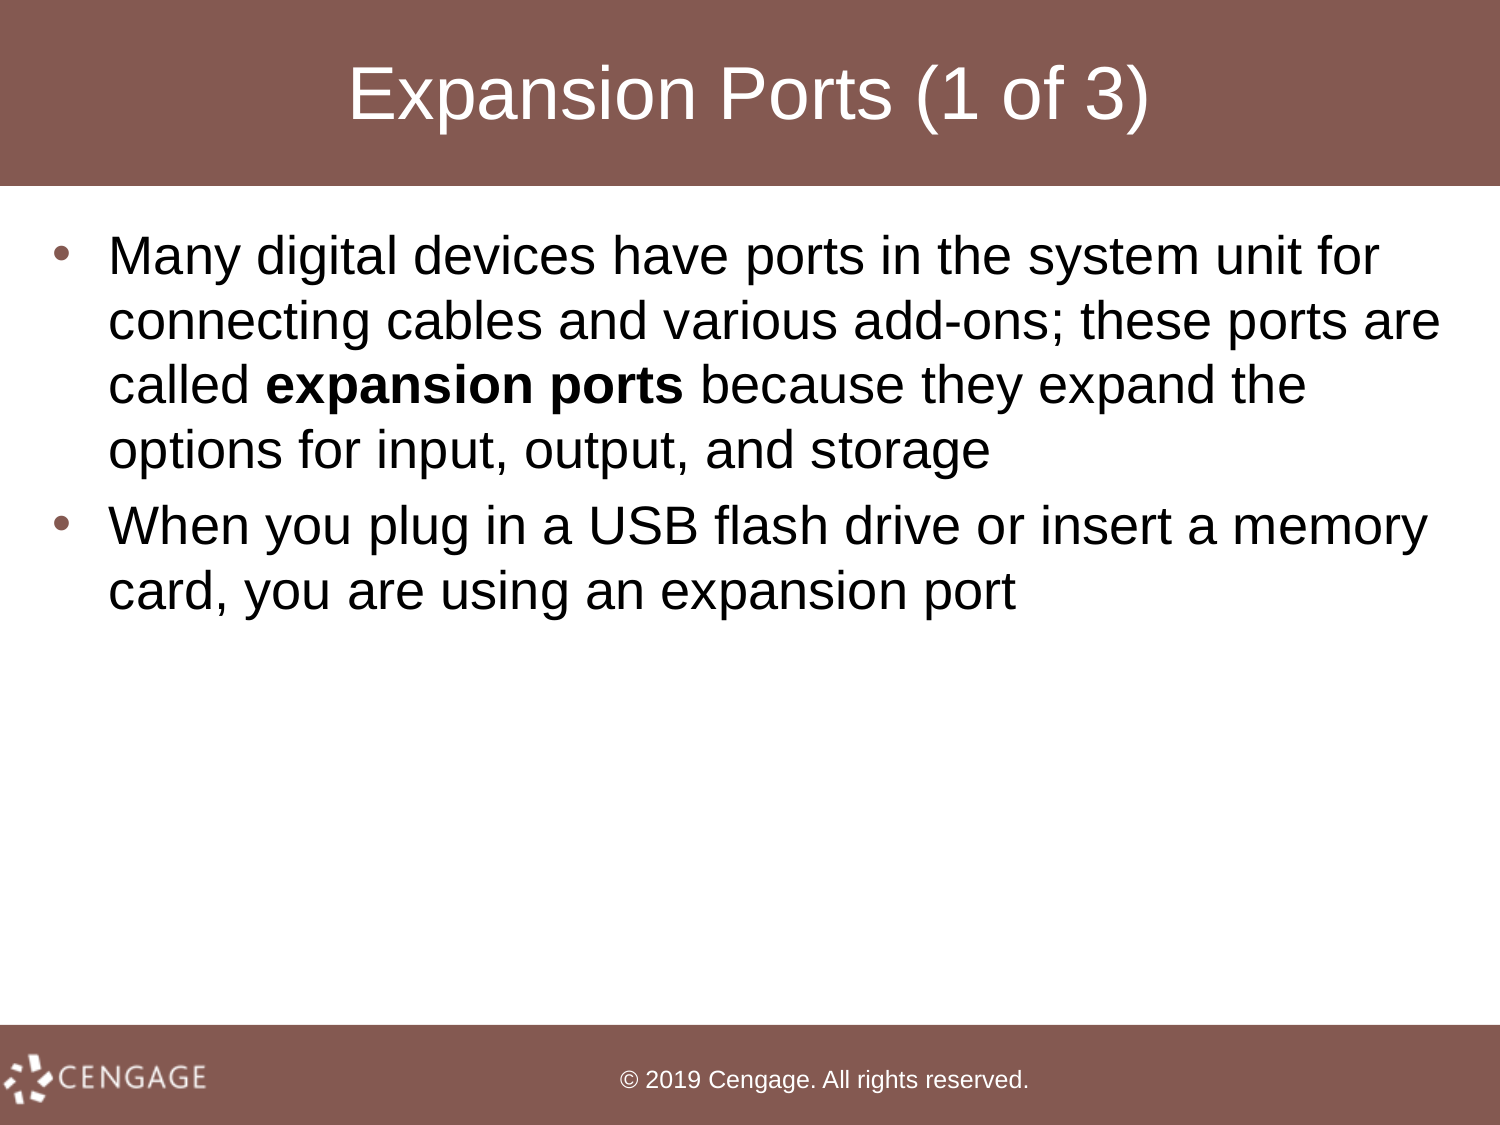

# Expansion Ports (1 of 3)
Many digital devices have ports in the system unit for connecting cables and various add-ons; these ports are called expansion ports because they expand the options for input, output, and storage
When you plug in a USB flash drive or insert a memory card, you are using an expansion port